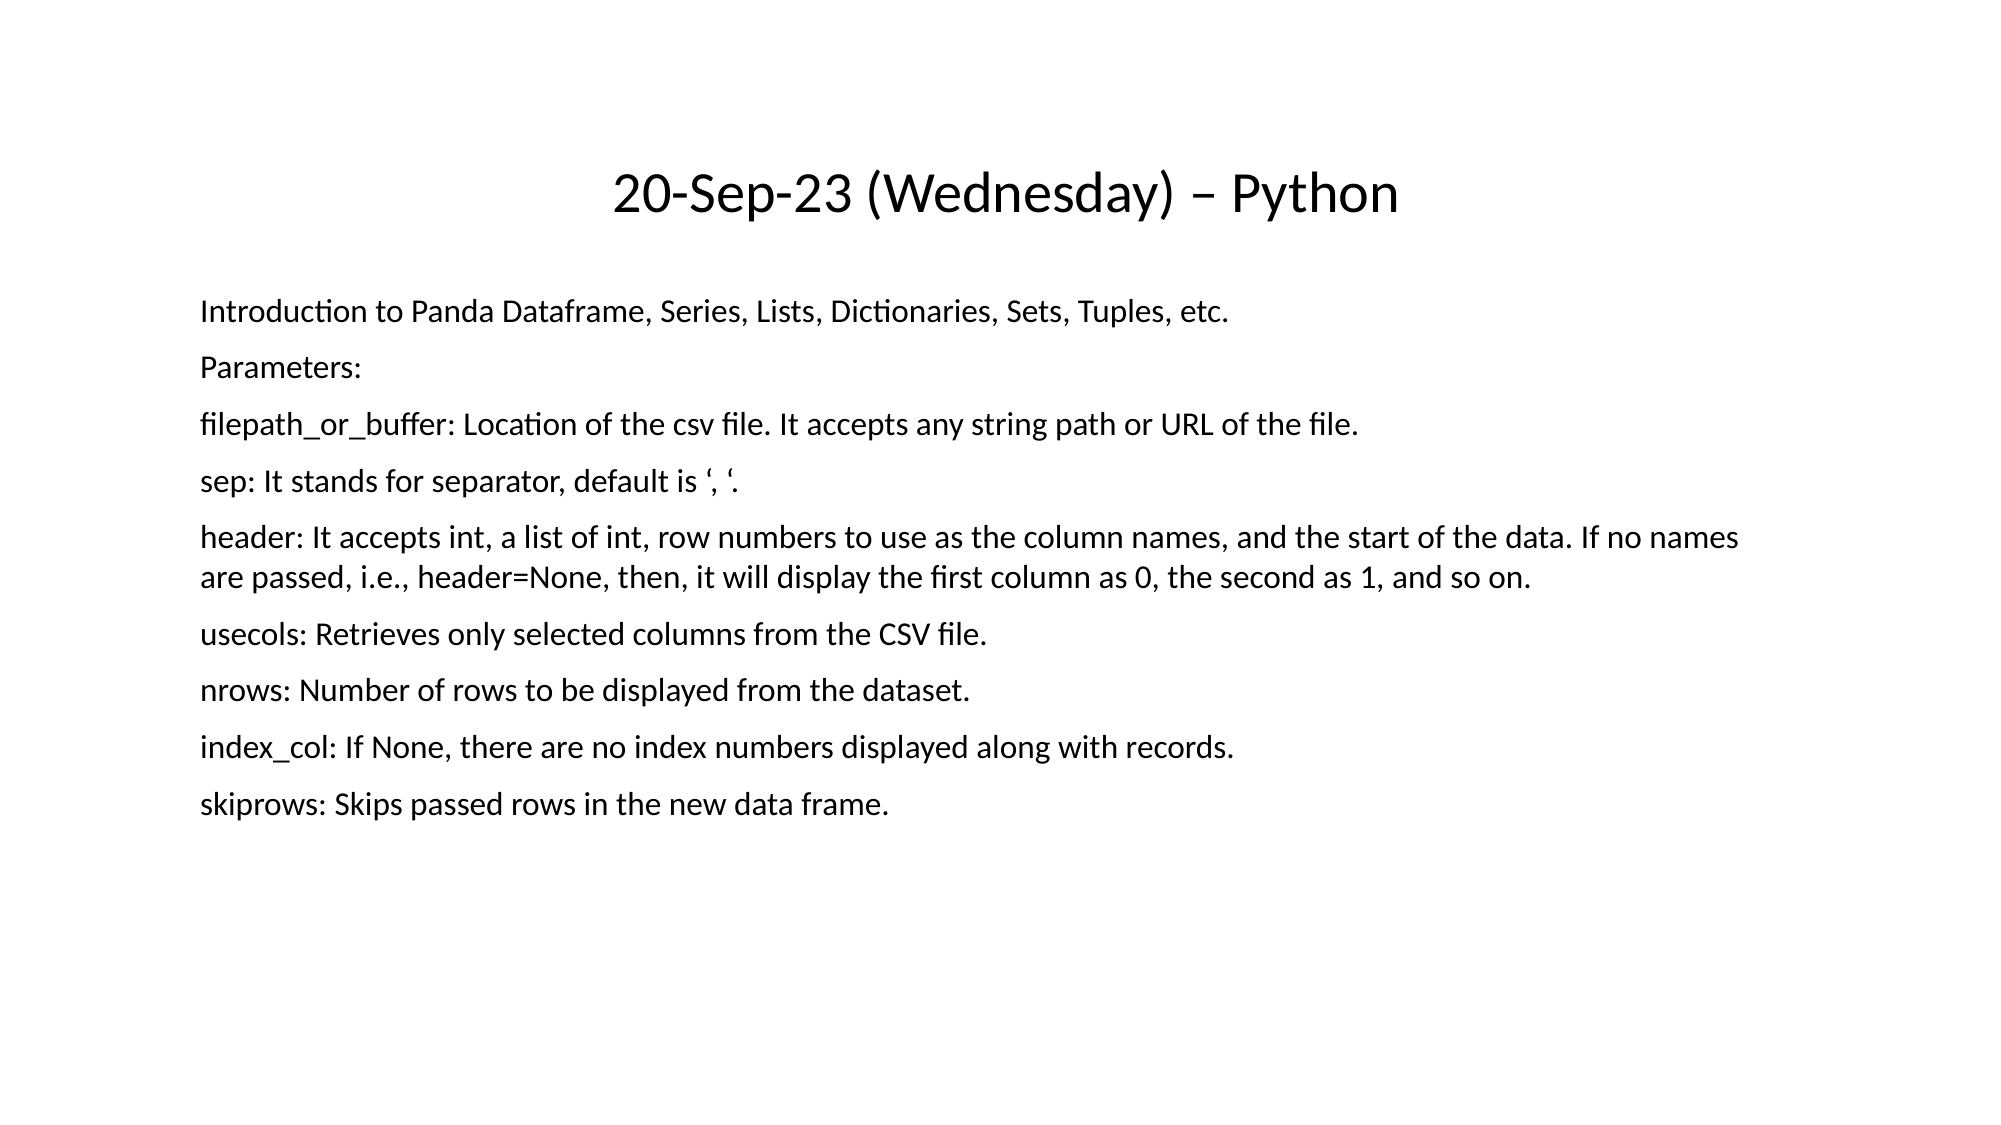

# 20-Sep-23 (Wednesday) – Python
     Introduction to Panda Dataframe, Series, Lists, Dictionaries, Sets, Tuples, etc.
Parameters:
filepath_or_buffer: Location of the csv file. It accepts any string path or URL of the file.
sep: It stands for separator, default is ‘, ‘.
header: It accepts int, a list of int, row numbers to use as the column names, and the start of the data. If no names are passed, i.e., header=None, then, it will display the first column as 0, the second as 1, and so on.
usecols: Retrieves only selected columns from the CSV file.
nrows: Number of rows to be displayed from the dataset.
index_col: If None, there are no index numbers displayed along with records.
skiprows: Skips passed rows in the new data frame.